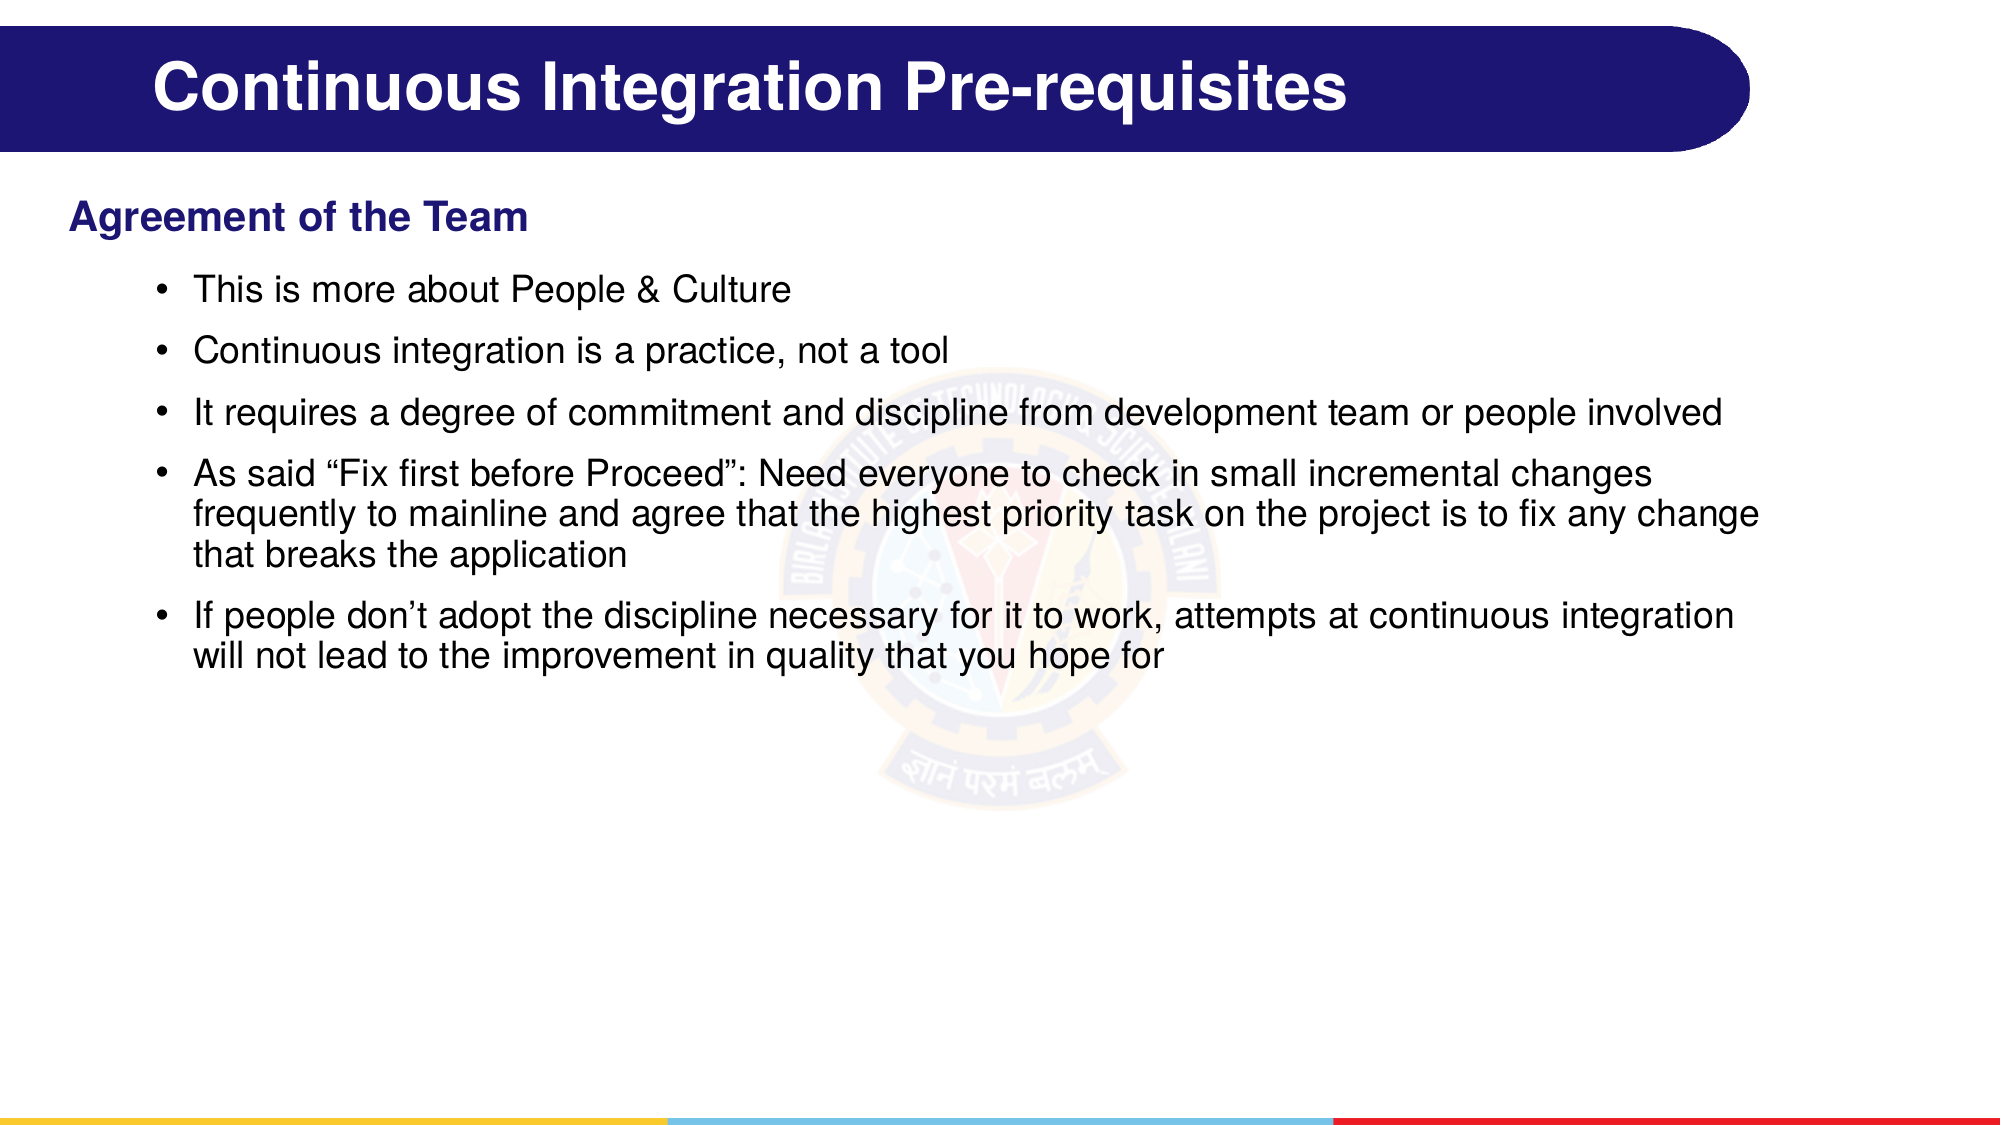

# Continuous Integration Pre-requisites
Agreement of the Team
This is more about People & Culture
Continuous integration is a practice, not a tool
It requires a degree of commitment and discipline from development team or people involved
As said “Fix first before Proceed”: Need everyone to check in small incremental changes frequently to mainline and agree that the highest priority task on the project is to fix any change that breaks the application
If people don’t adopt the discipline necessary for it to work, attempts at continuous integration will not lead to the improvement in quality that you hope for